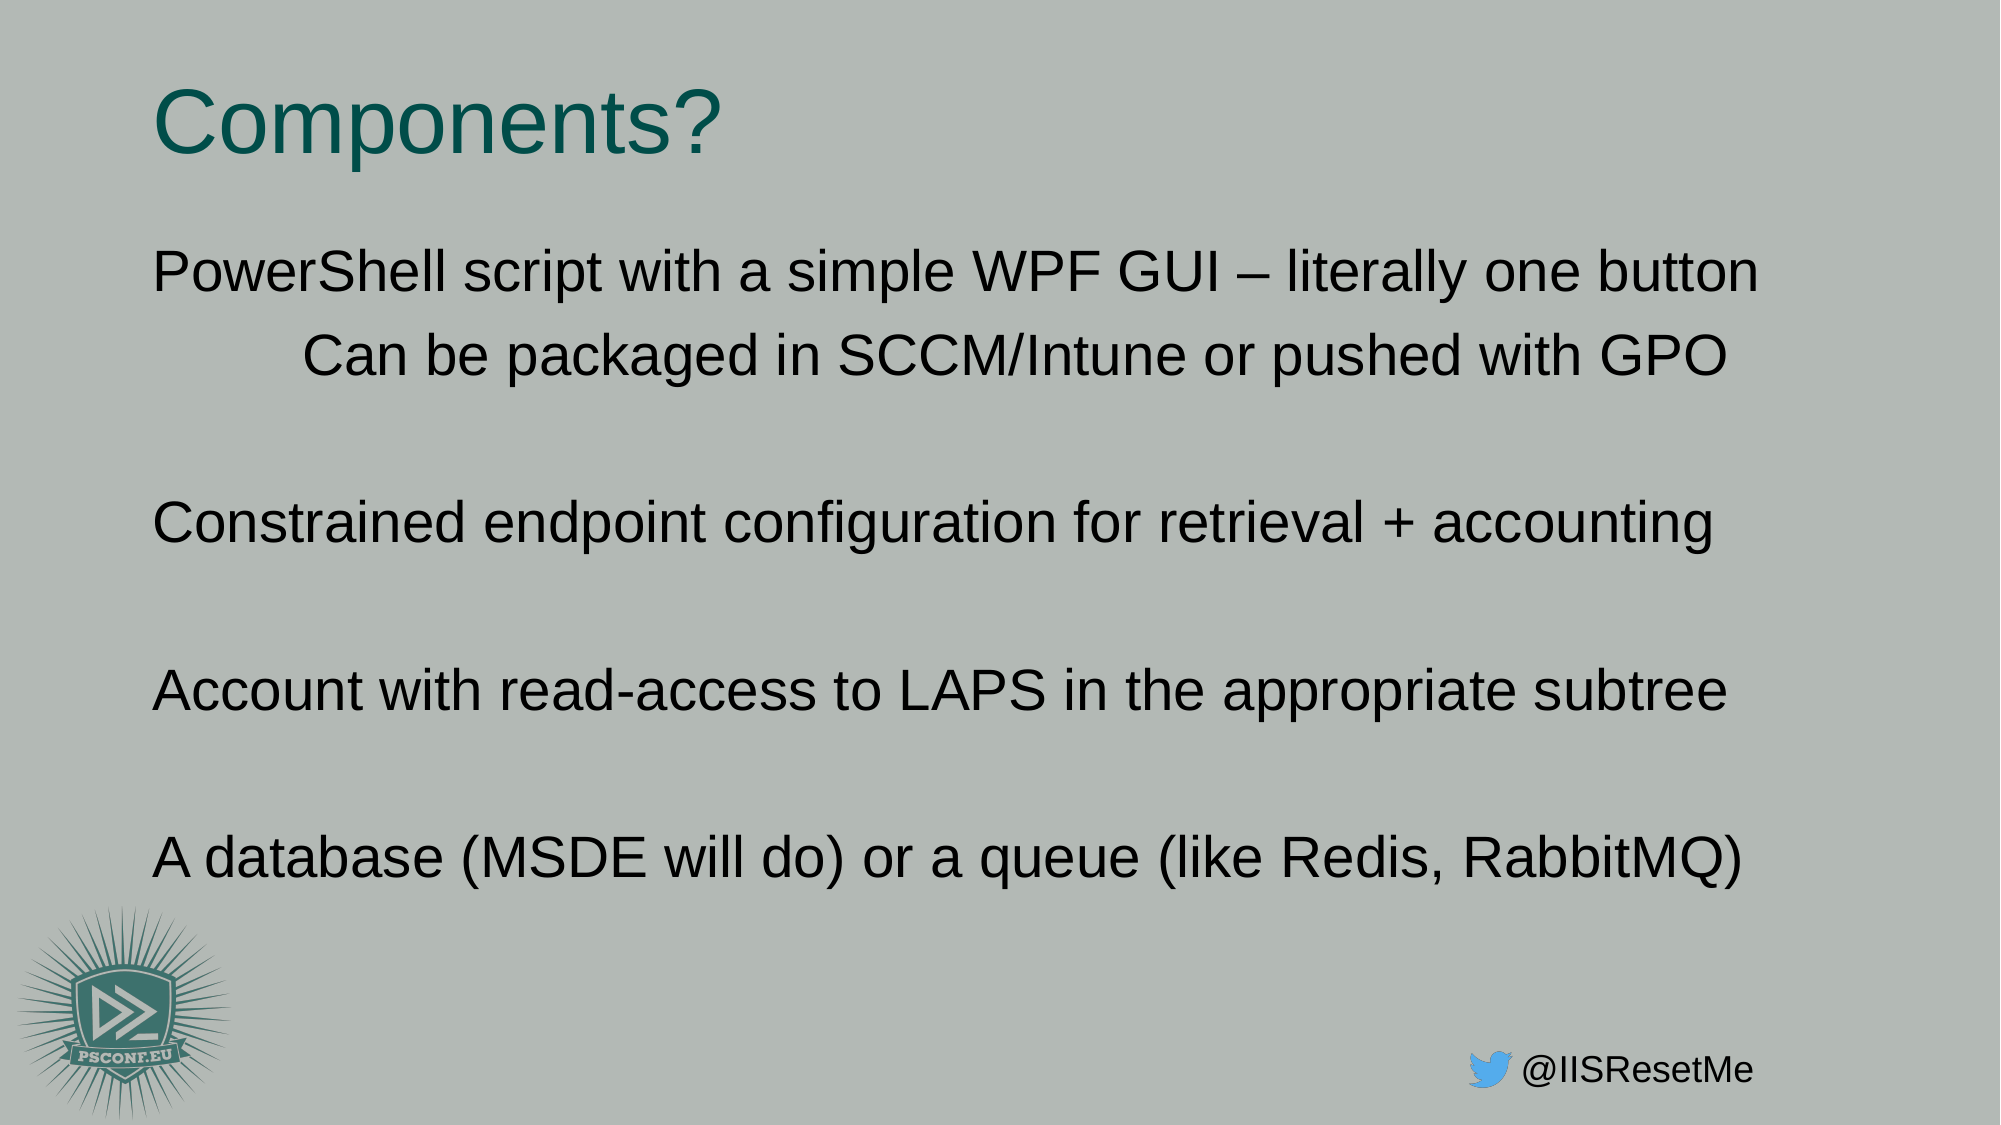

# Components?
PowerShell script with a simple WPF GUI – literally one button
	Can be packaged in SCCM/Intune or pushed with GPO

Constrained endpoint configuration for retrieval + accounting

Account with read-access to LAPS in the appropriate subtree

A database (MSDE will do) or a queue (like Redis, RabbitMQ)
@IISResetMe